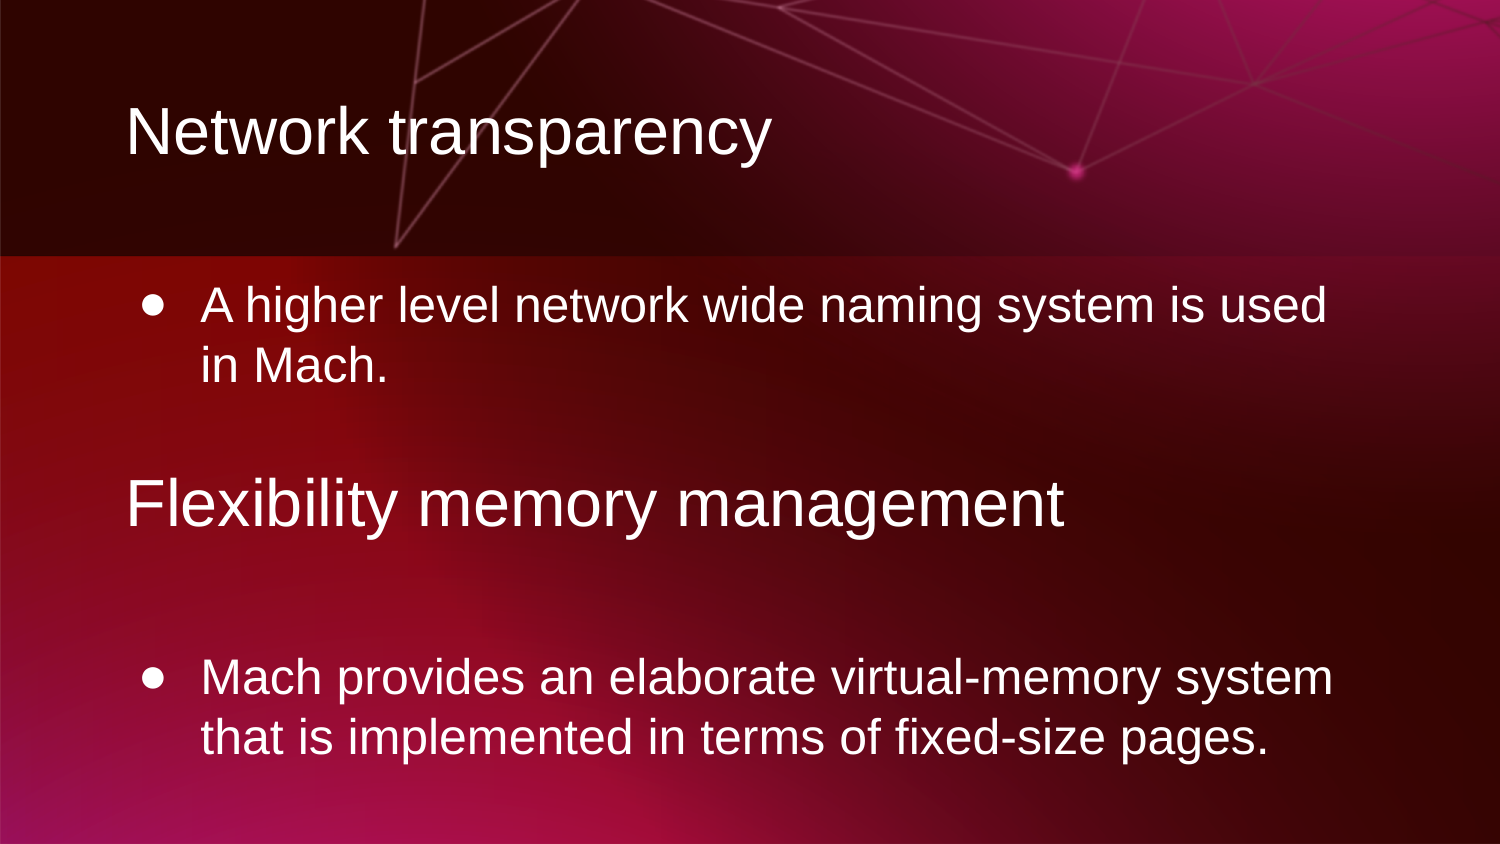

Network transparency
A higher level network wide naming system is used in Mach.
Flexibility memory management
Mach provides an elaborate virtual-memory system that is implemented in terms of fixed-size pages.